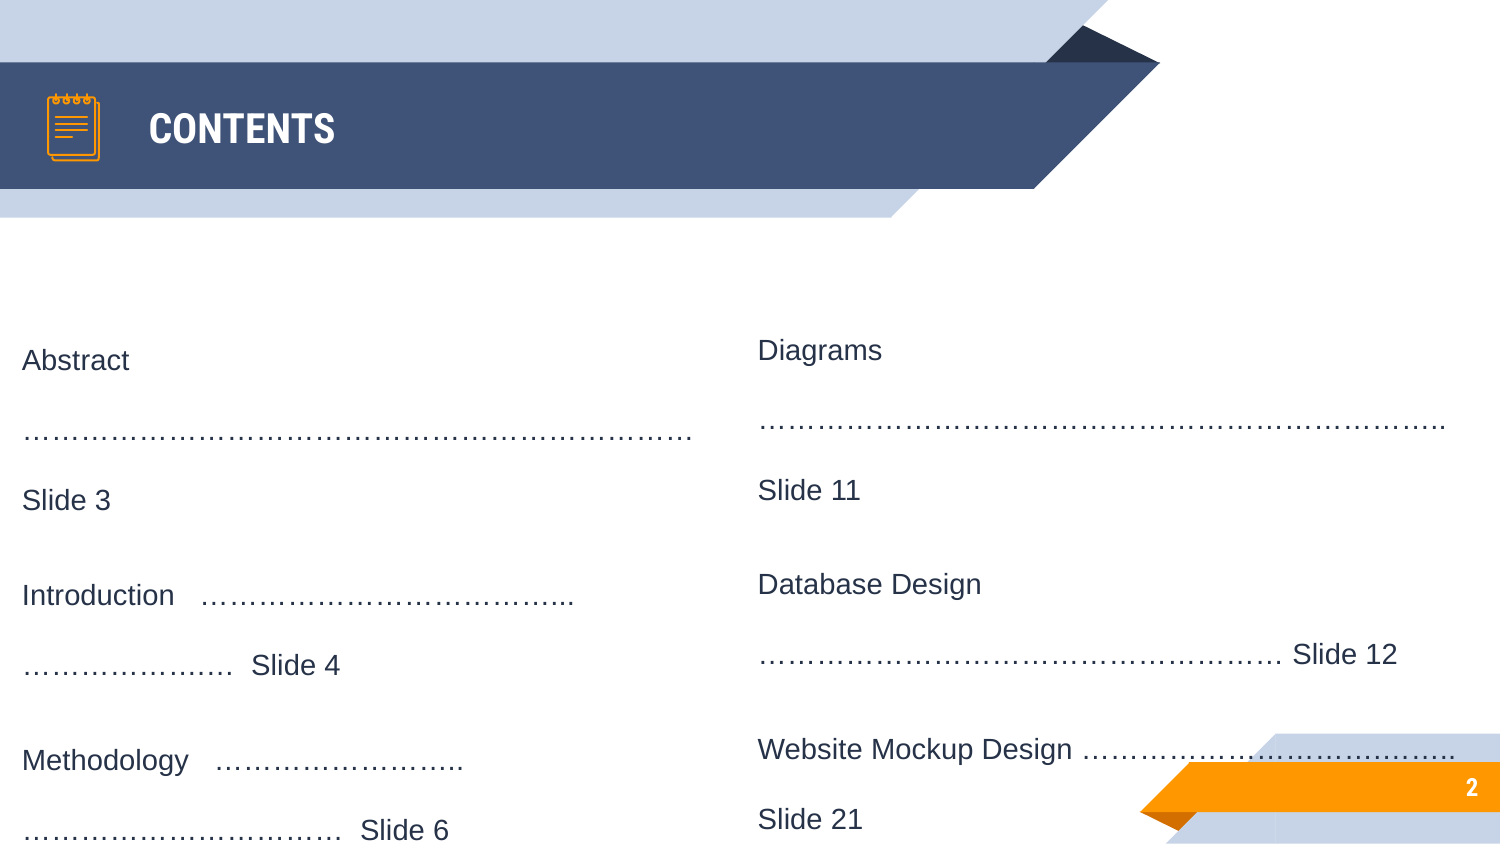

# CONTENTS

Diagrams …………………………………………………………….. Slide 11
Database Design ……………………………………………… Slide 12
Website Mockup Design ………………………….…….. Slide 21
Future Work  ……………………………………………………. Slide 44
References   ……………………………………………………....  Slide 57
Abstract   ……………………………………………………………  Slide 3
Introduction   ………………………………...……………….…  Slide 4
Methodology   ……………………..……………………………  Slide 6
Overview …………………………………………………………    Slide 9
Interface Features …………………………………………   Slide 10
2